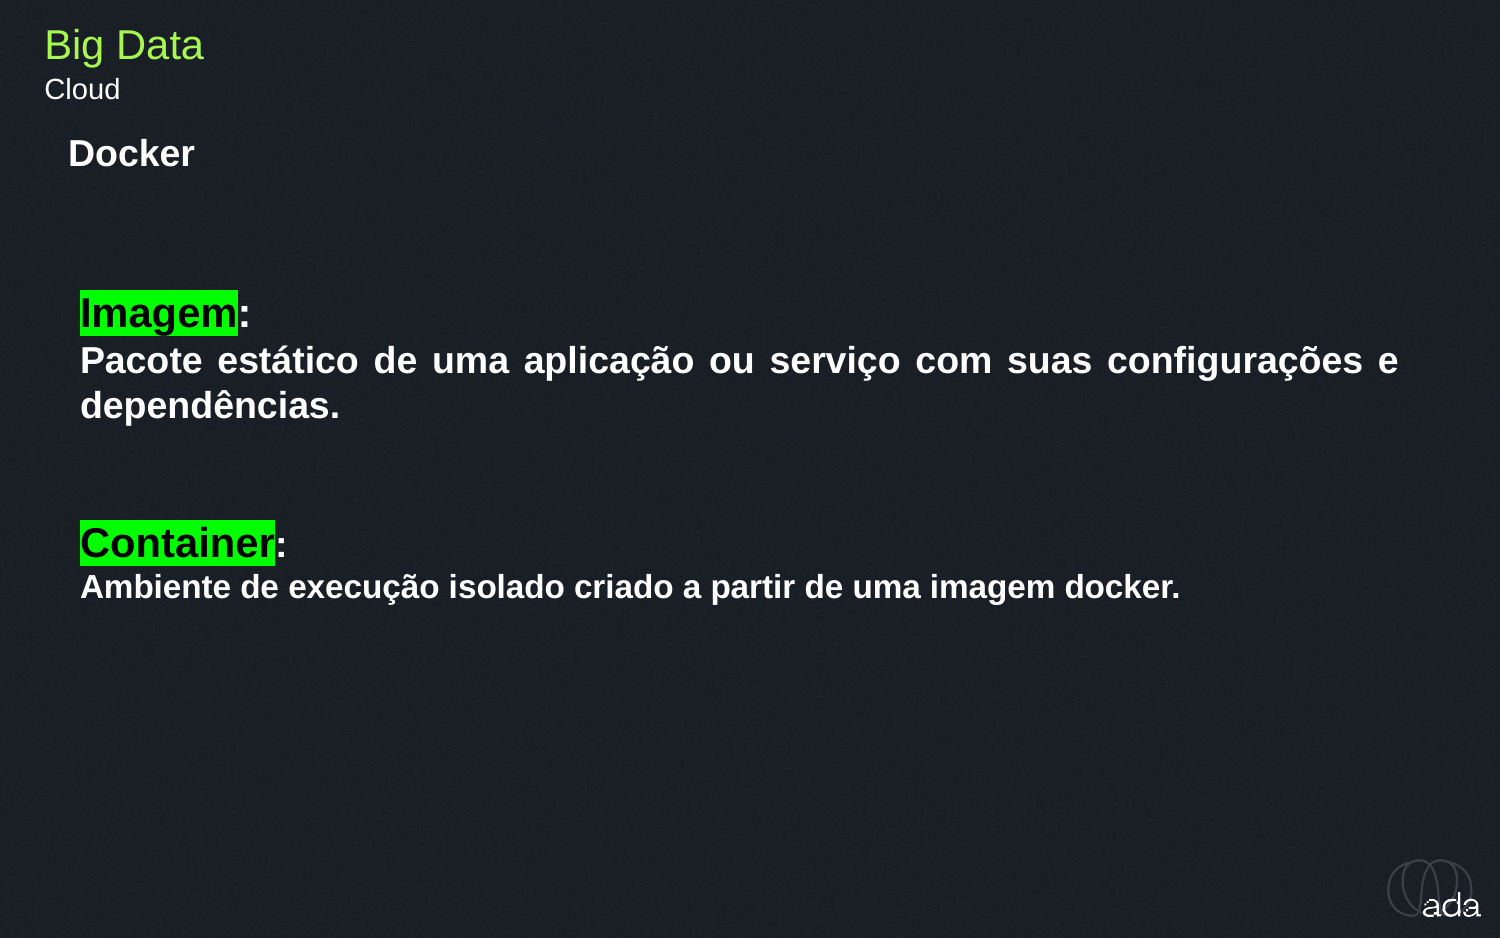

Big Data
Cloud
Docker

Imagem:
Pacote estático de uma aplicação ou serviço com suas configurações e dependências.

Container:
Ambiente de execução isolado criado a partir de uma imagem docker.